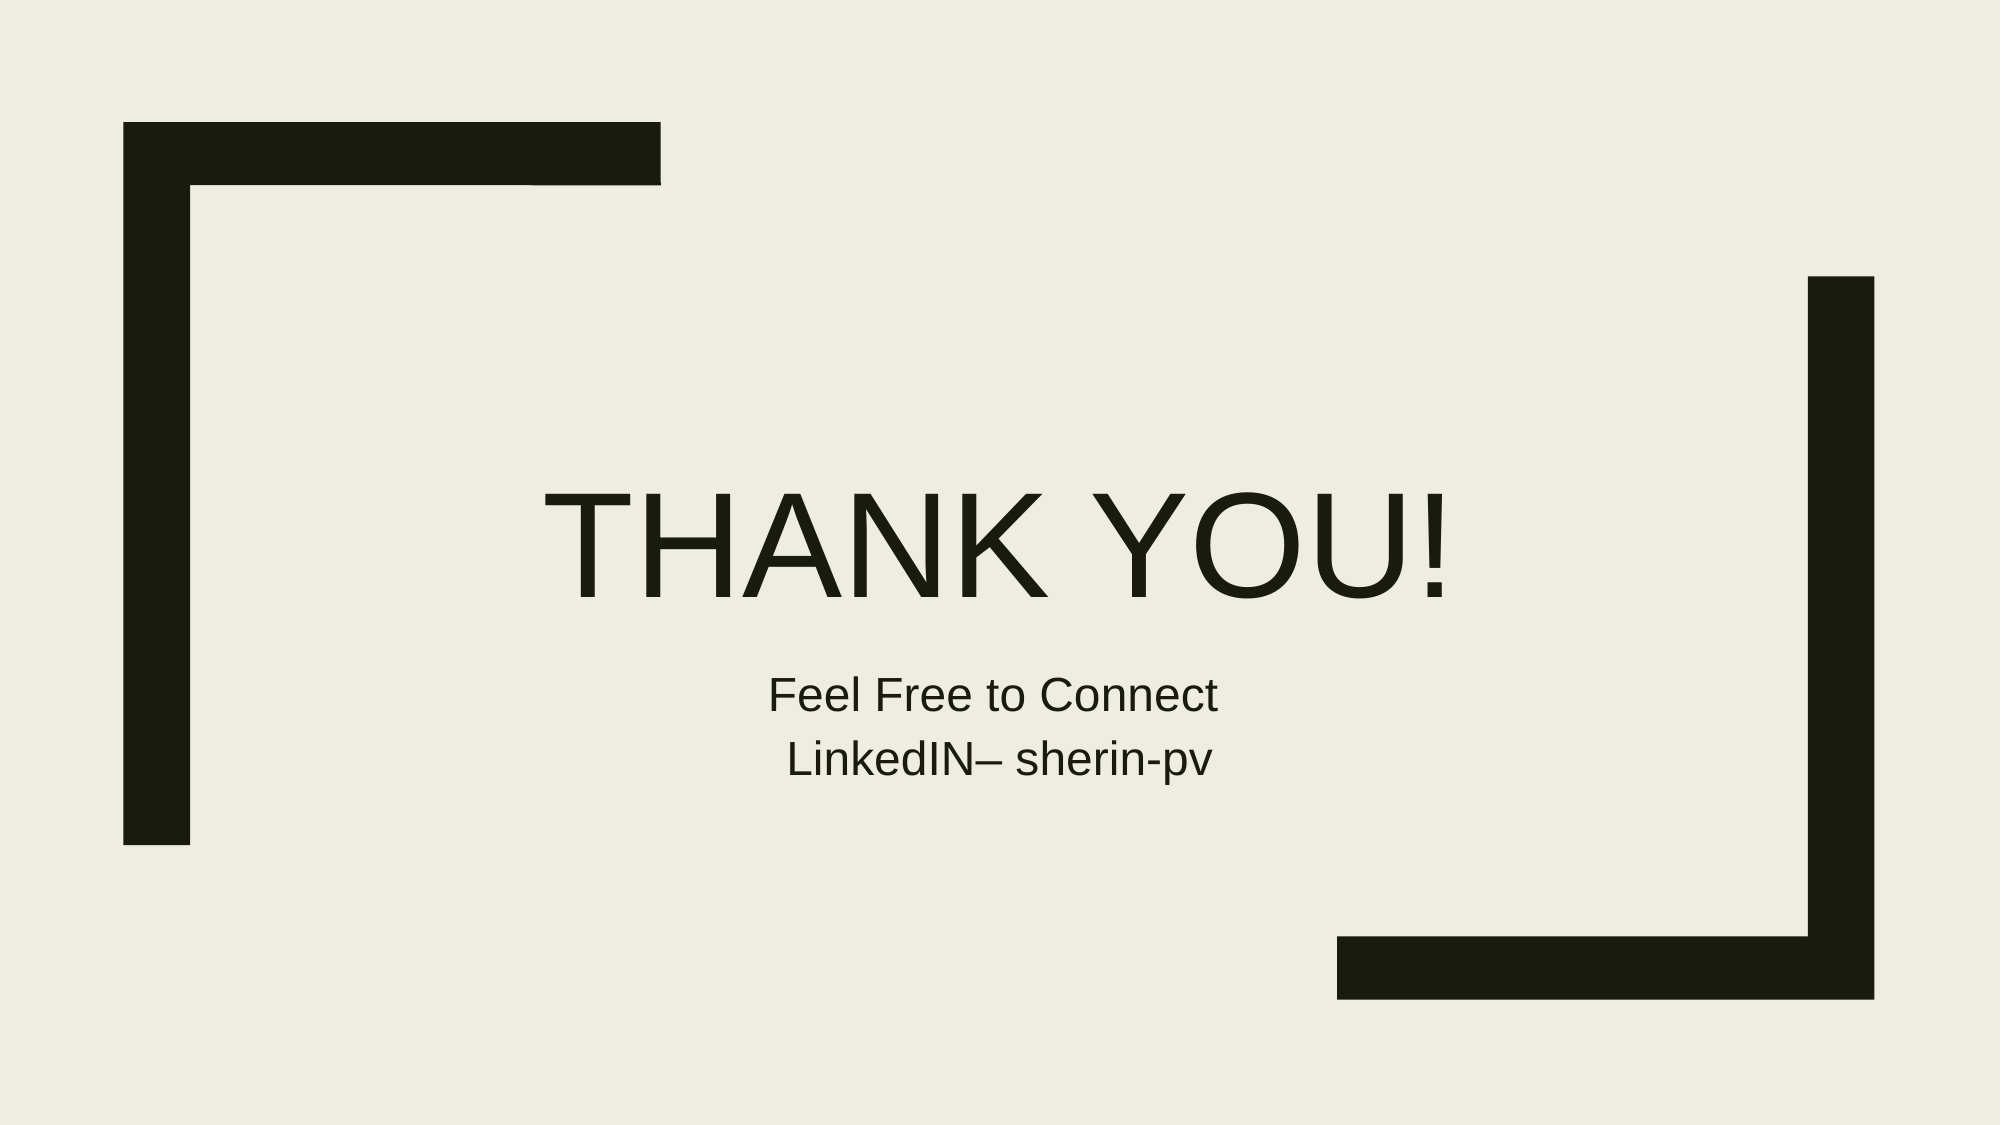

# THANK YOU!
Feel Free to Connect
LinkedIN– sherin-pv